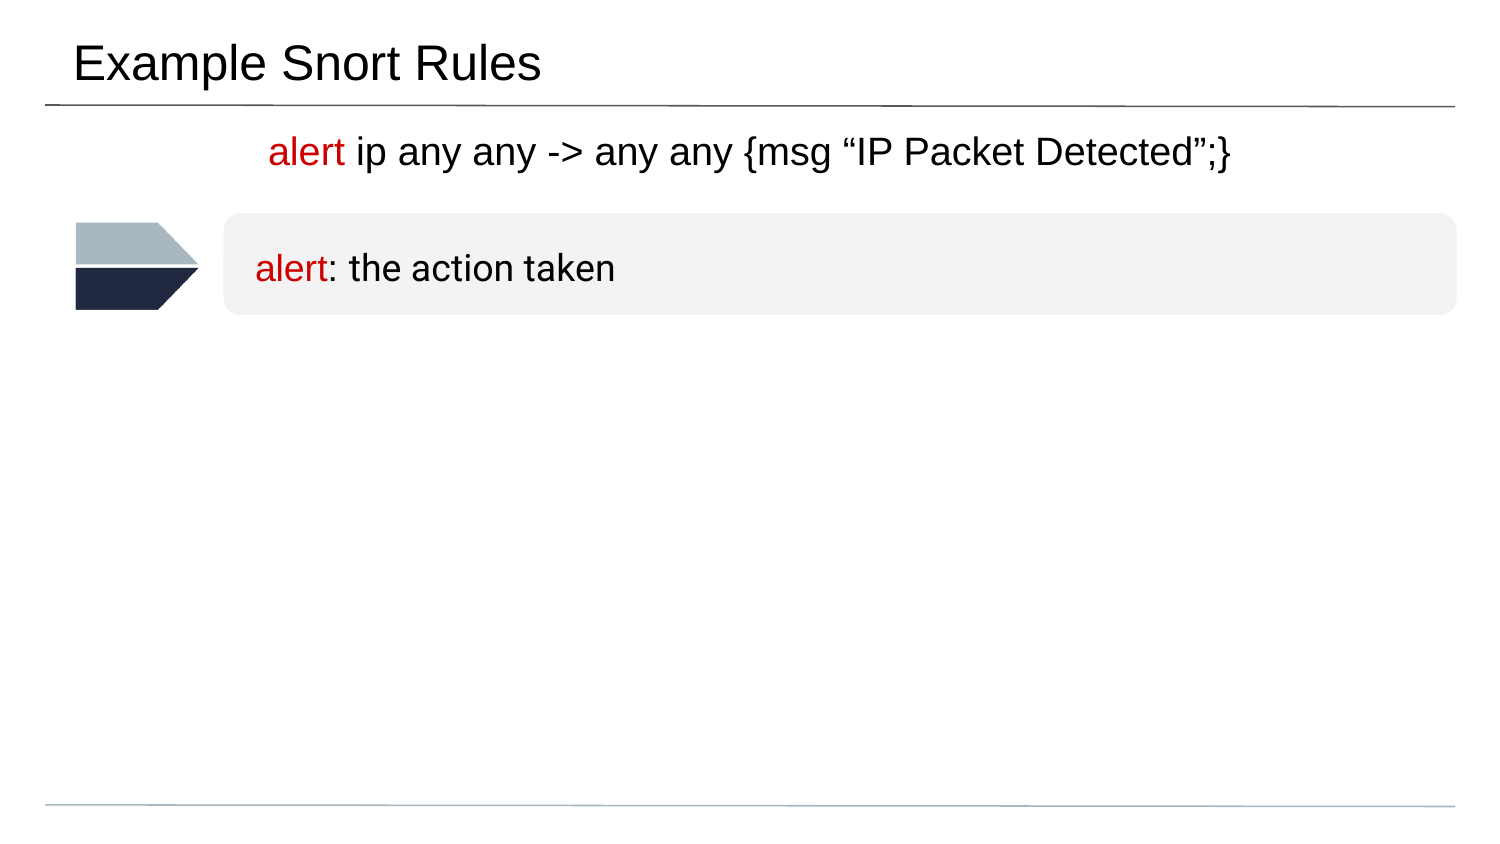

# Example Snort Rules
alert ip any any -> any any {msg “IP Packet Detected”;}
alert: the action taken

ip: “Apply this rule to all IP packets...”
any any: “Which comes from any source IP Address and any source port.”
-> any any: “And is bound for any IP address and any destination port.”
{msg “IP Packet Detected”;}: the message to print with the alert